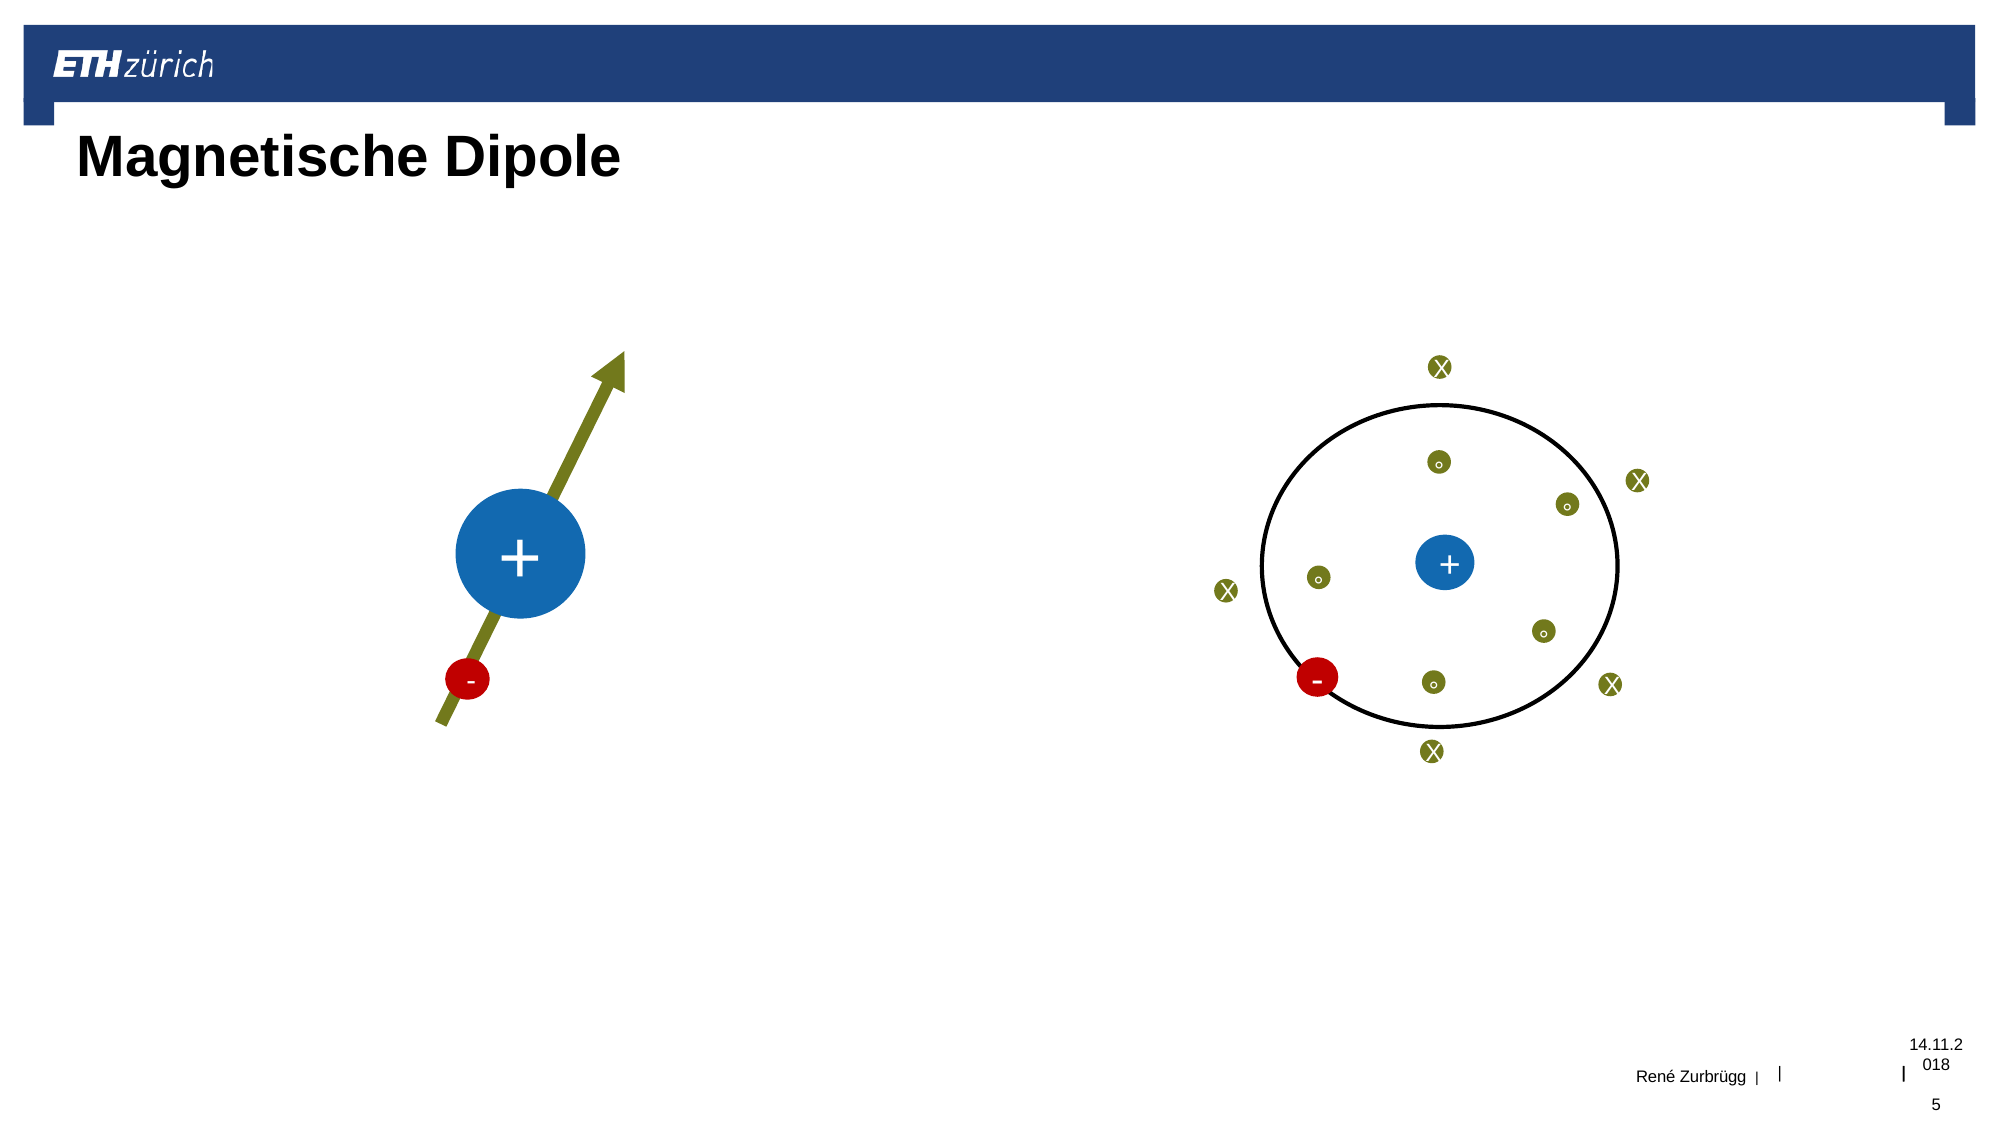

# Magnetische Dipole
X

°
X
+
°
+
°
X
°
-
-
°
X
X
14.11.2018	5
|
René Zurbrügg |